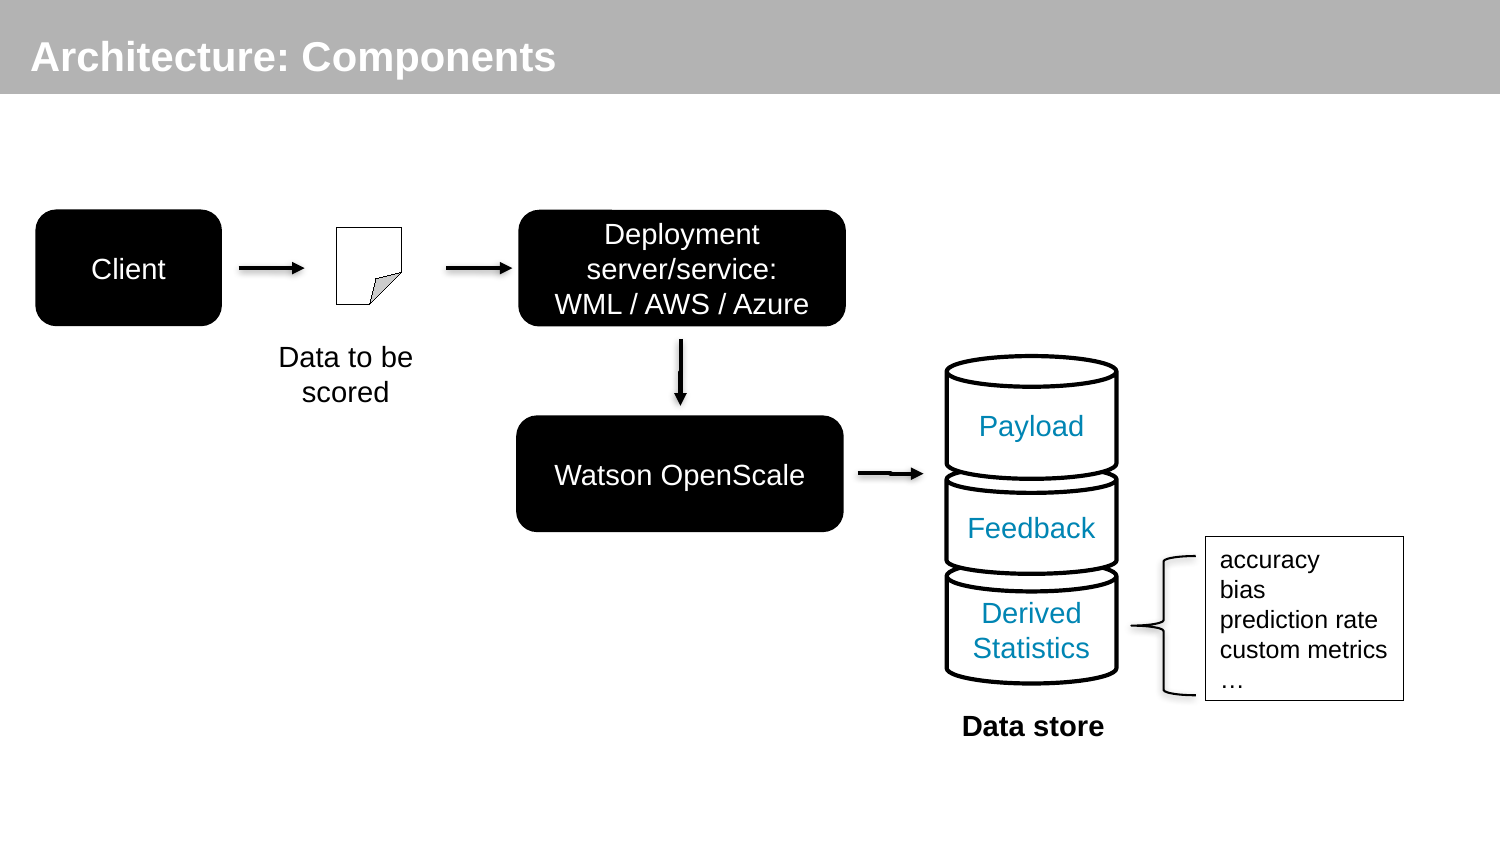

Architecture: Components

Client
Deployment server/service:
WML / AWS / Azure

Data to be scored
Payload
Watson OpenScale
Feedback
accuracy
bias
prediction rate
custom metrics
…

Derived Statistics
Data store